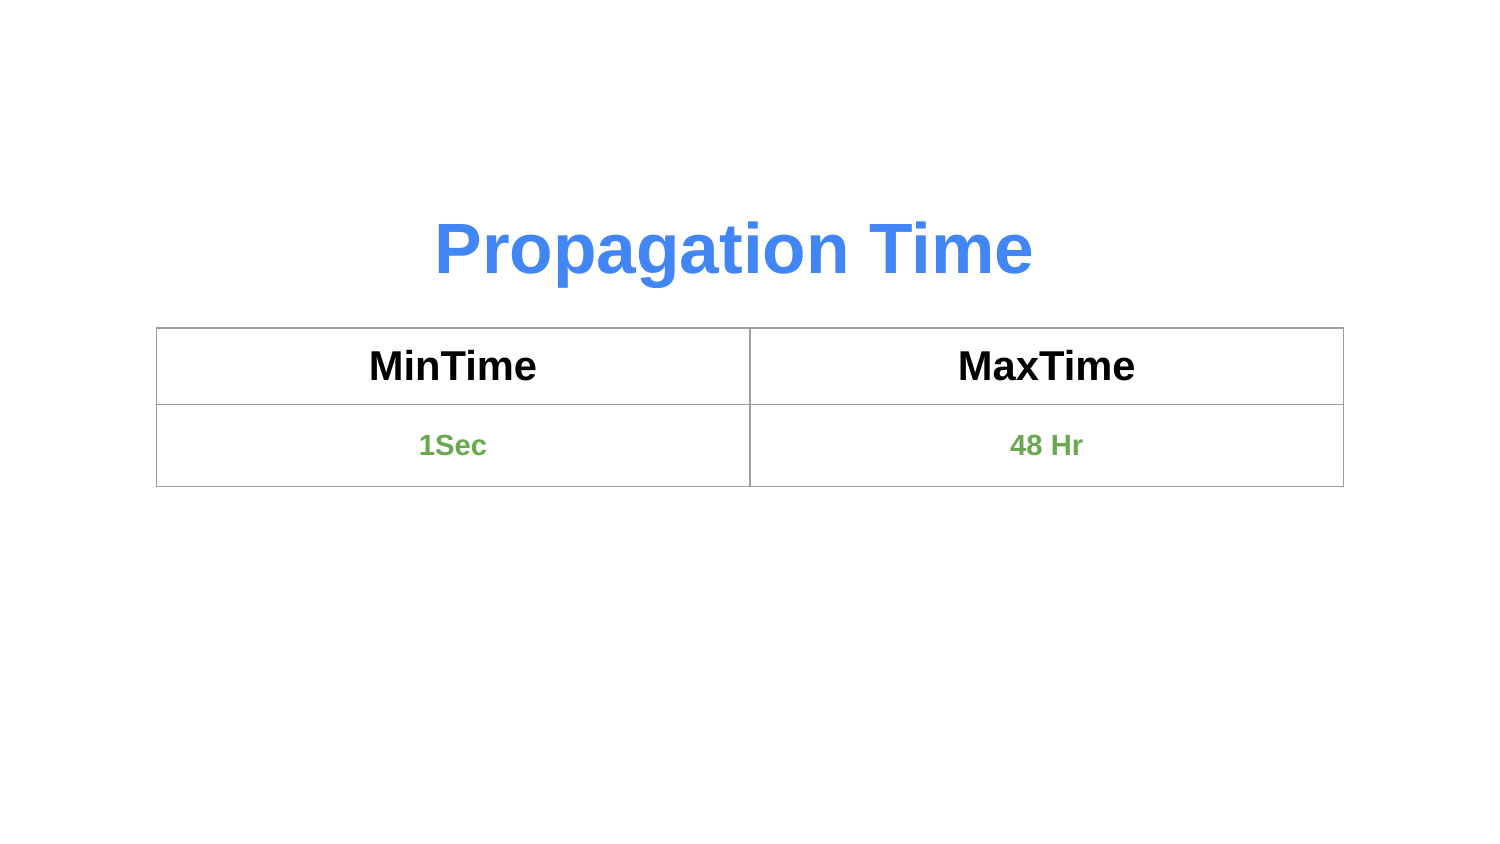

# Propagation Time
| MinTime | MaxTime |
| --- | --- |
| 1Sec | 48 Hr |